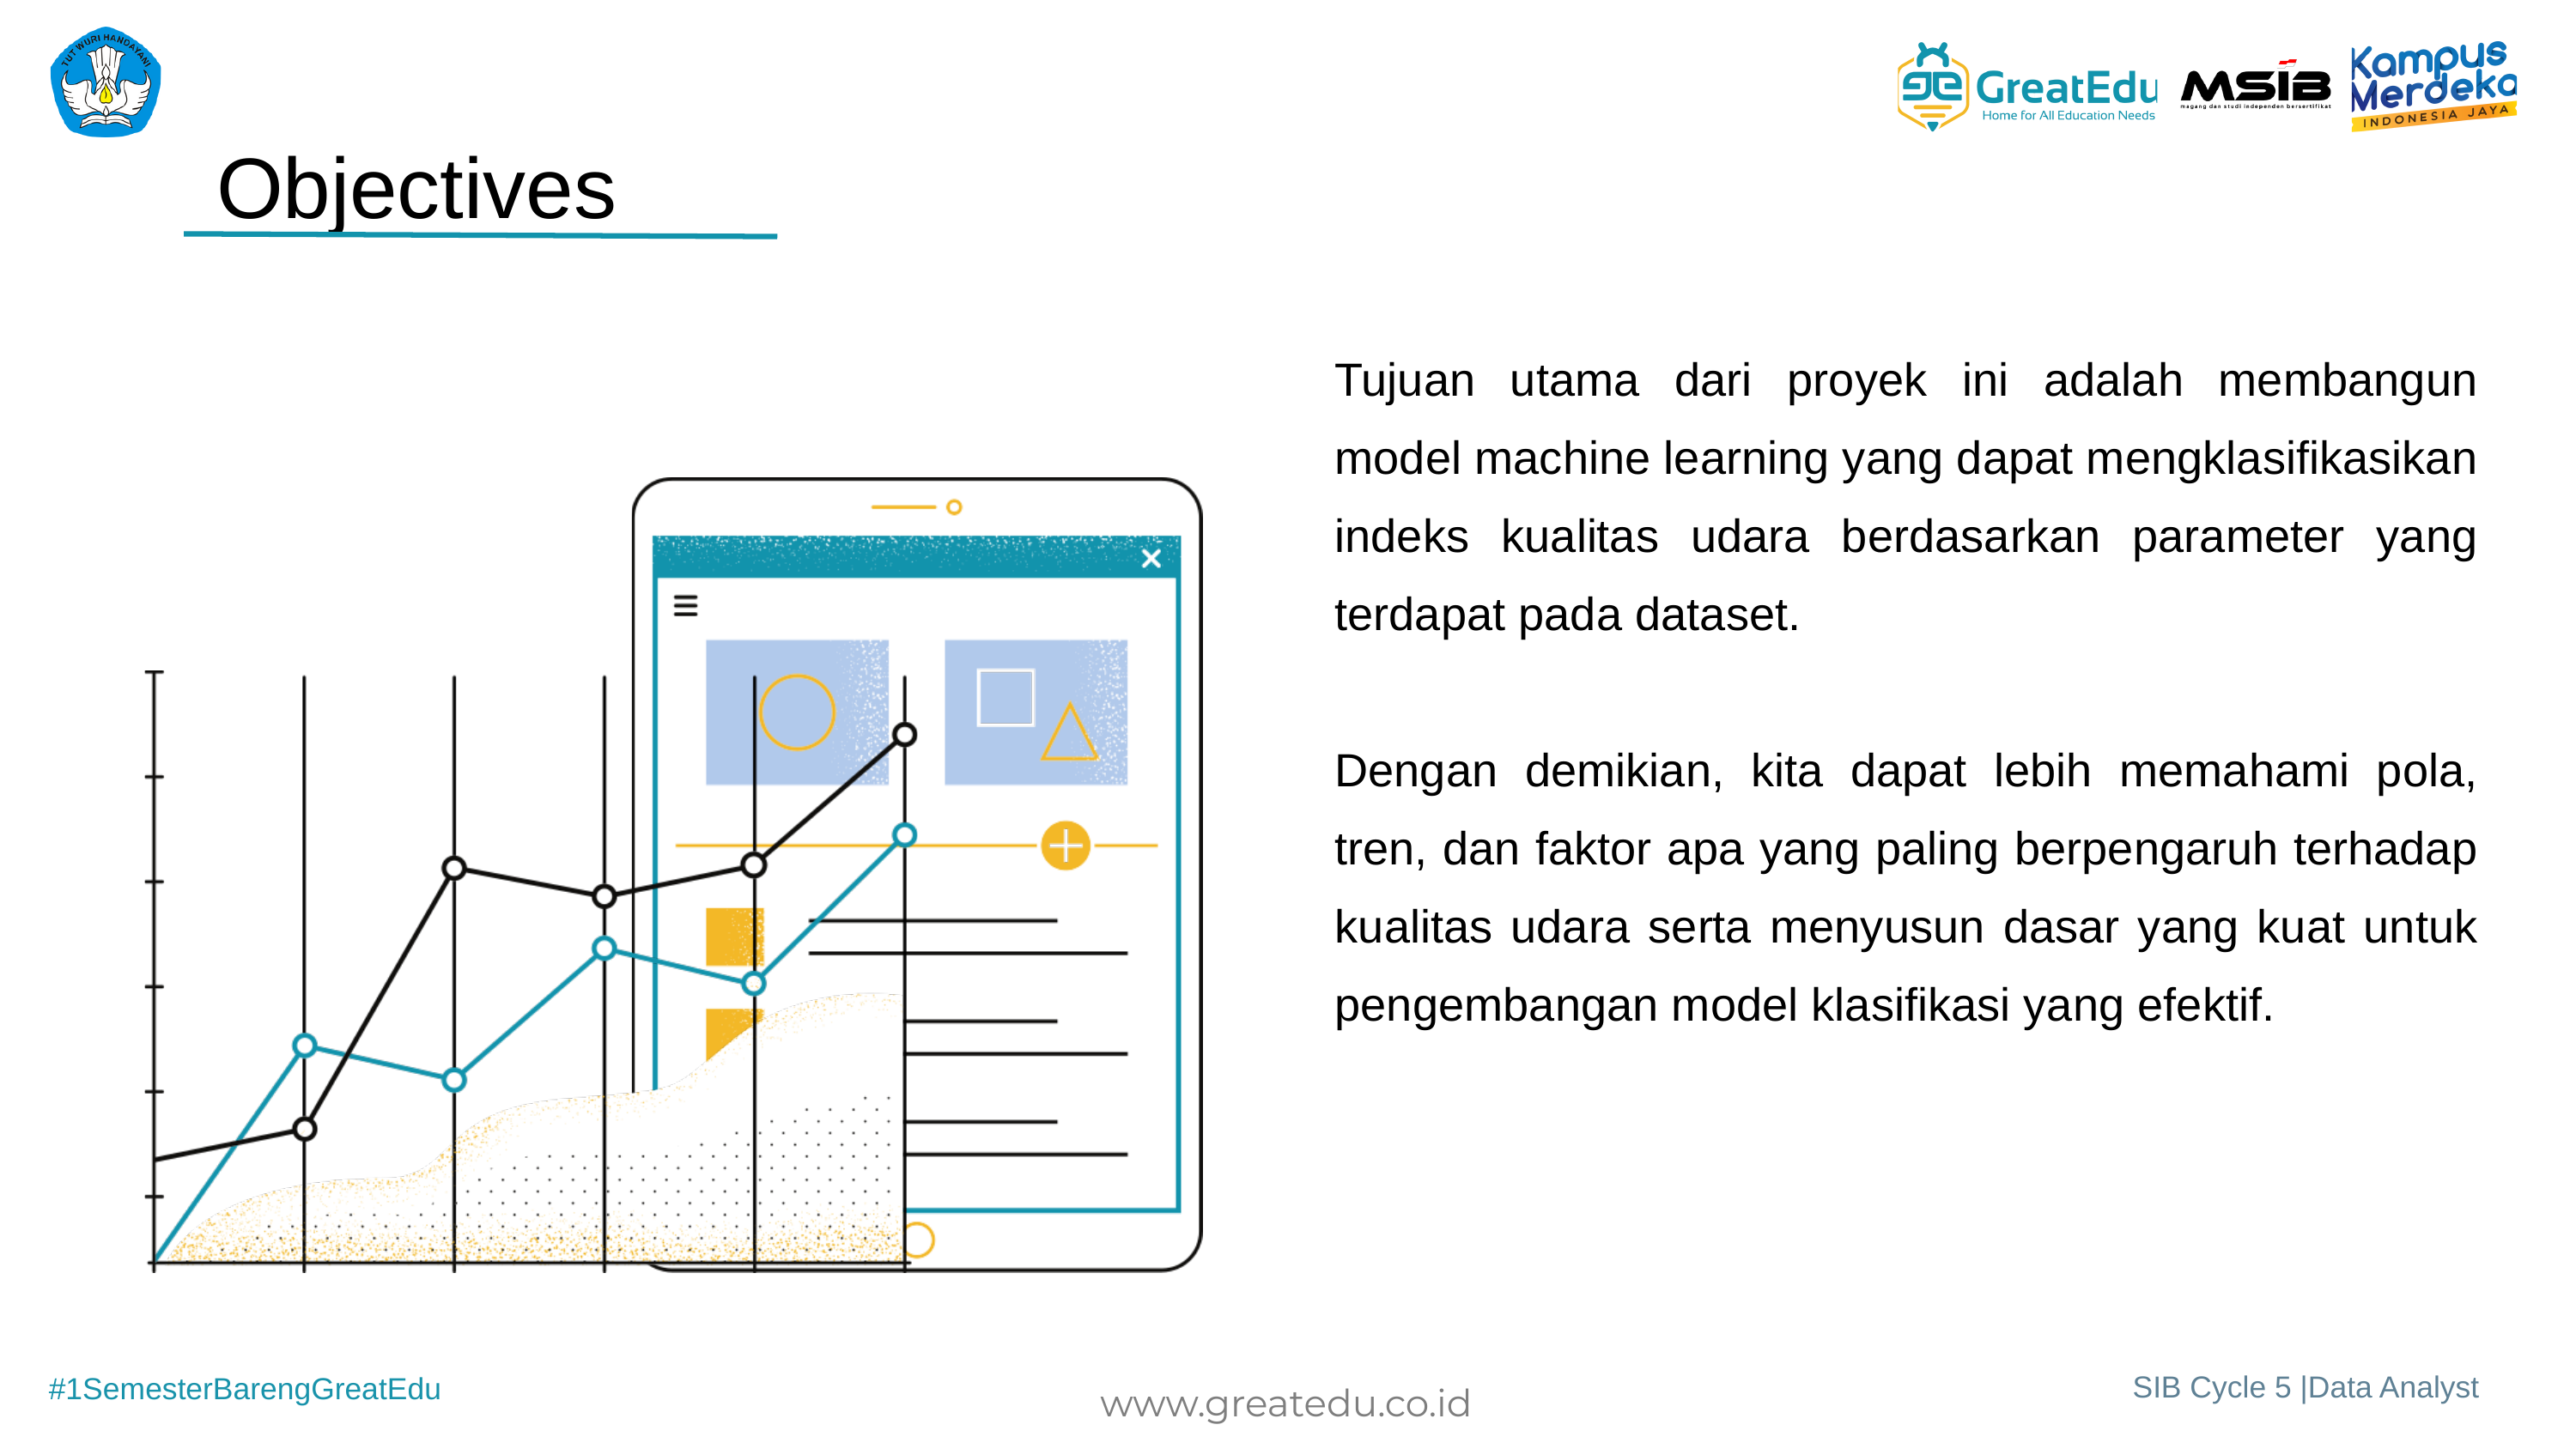

Objectives

Tujuan utama dari proyek ini adalah membangun model machine learning yang dapat mengklasifikasikan indeks kualitas udara berdasarkan parameter yang terdapat pada dataset.

Dengan demikian, kita dapat lebih memahami pola, tren, dan faktor apa yang paling berpengaruh terhadap kualitas udara serta menyusun dasar yang kuat untuk pengembangan model klasifikasi yang efektif.

www.greatedu.co.id
SIB Cycle 5 |Data Analyst
#1SemesterBarengGreatEdu